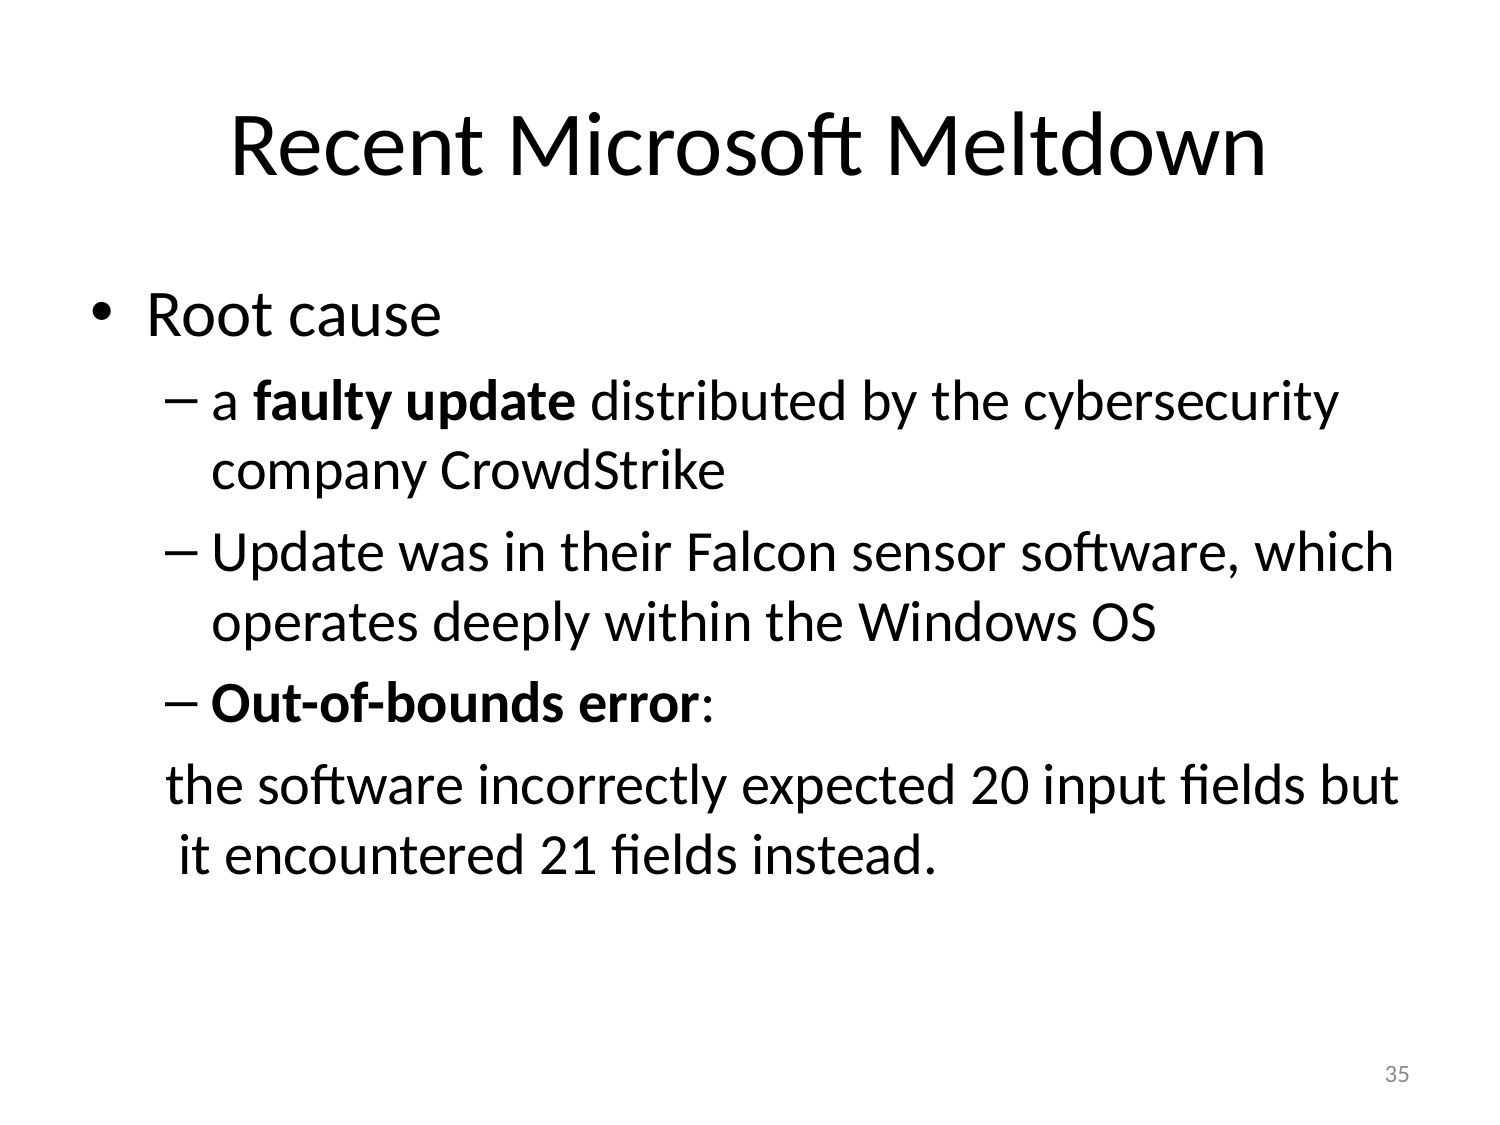

# Recent Microsoft Meltdown
Root cause
a faulty update distributed by the cybersecurity company CrowdStrike
Update was in their Falcon sensor software, which operates deeply within the Windows OS
Out-of-bounds error:
the software incorrectly expected 20 input fields but  it encountered 21 fields instead.
35